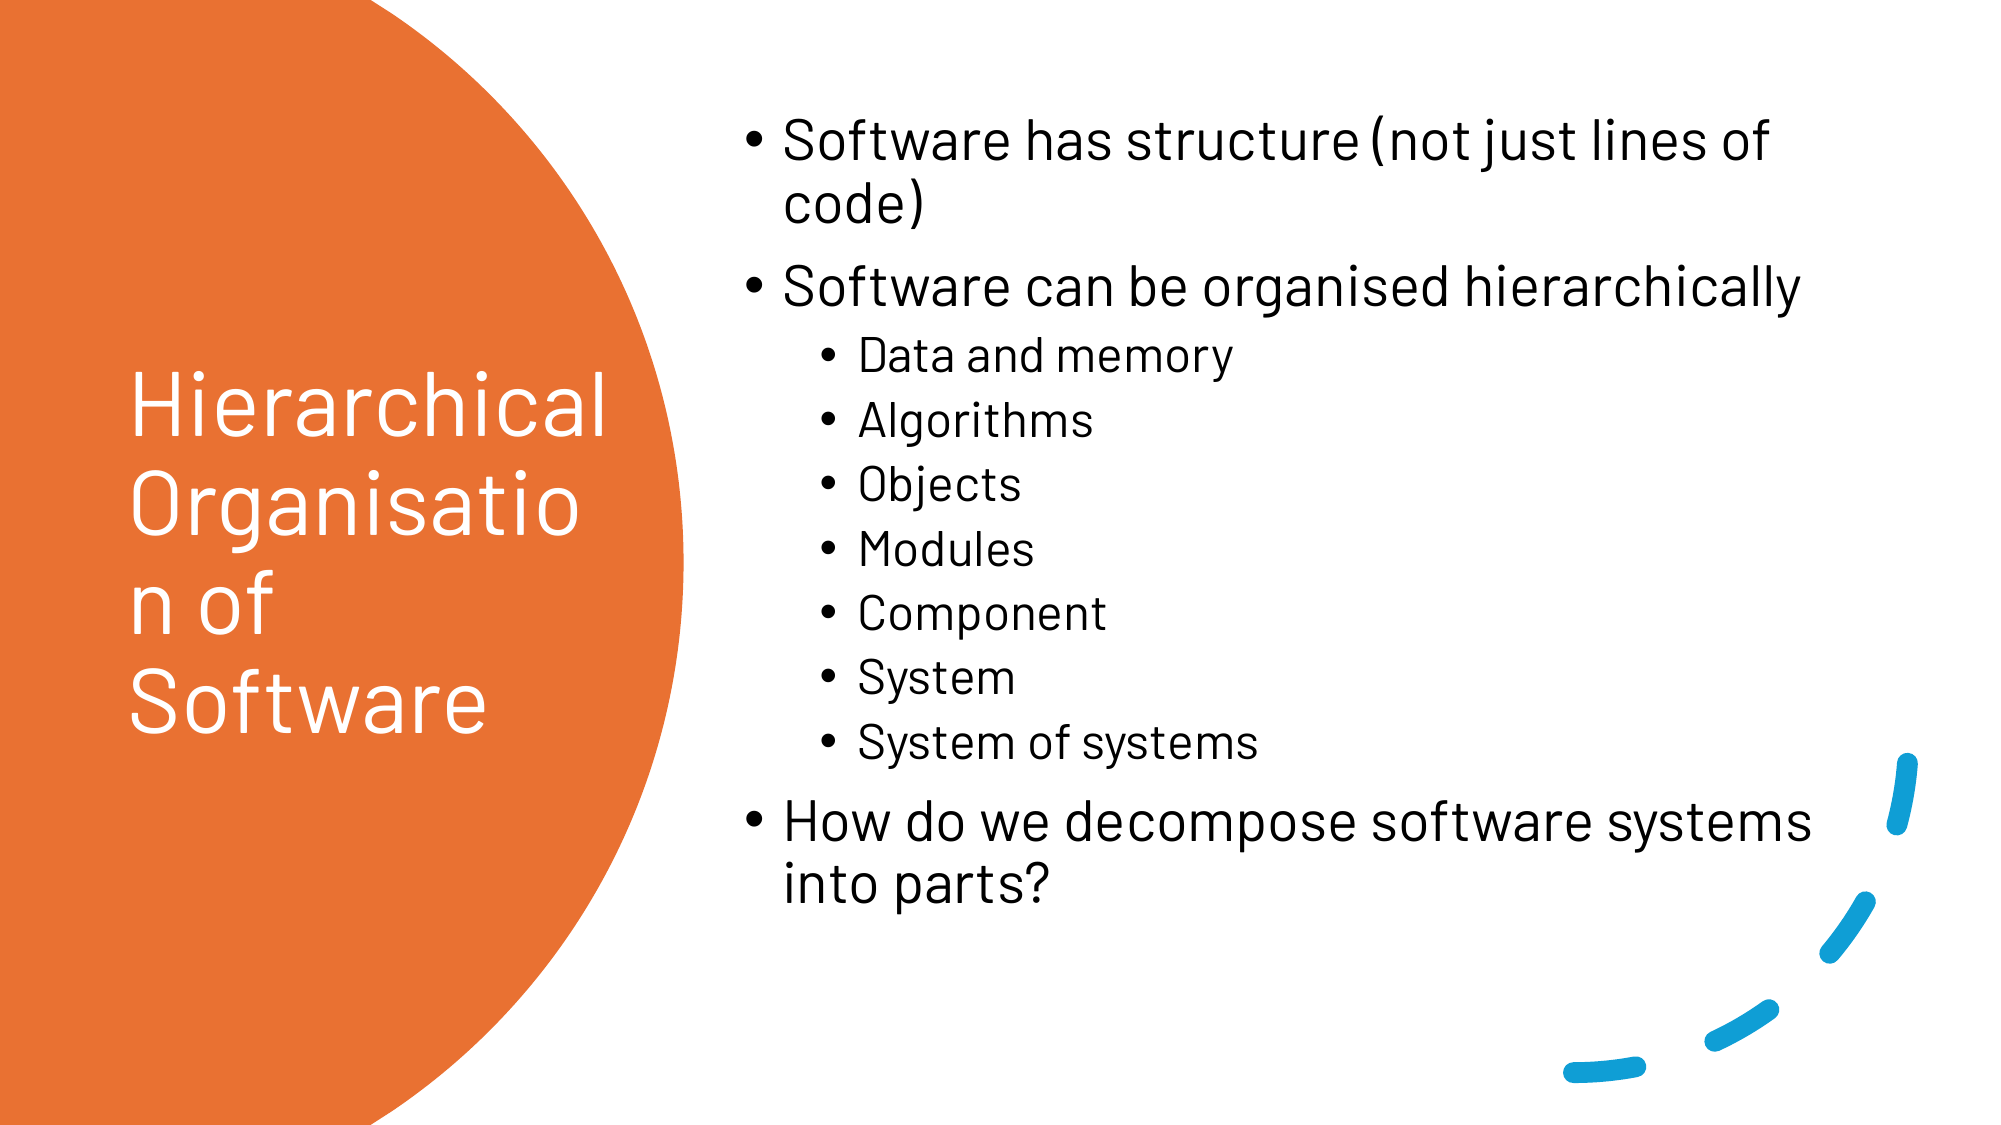

Software has structure (not just lines of code)
Software can be organised hierarchically
Data and memory
Algorithms
Objects
Modules
Component
System
System of systems
How do we decompose software systems into parts?

# Hierarchical Organisation of Software